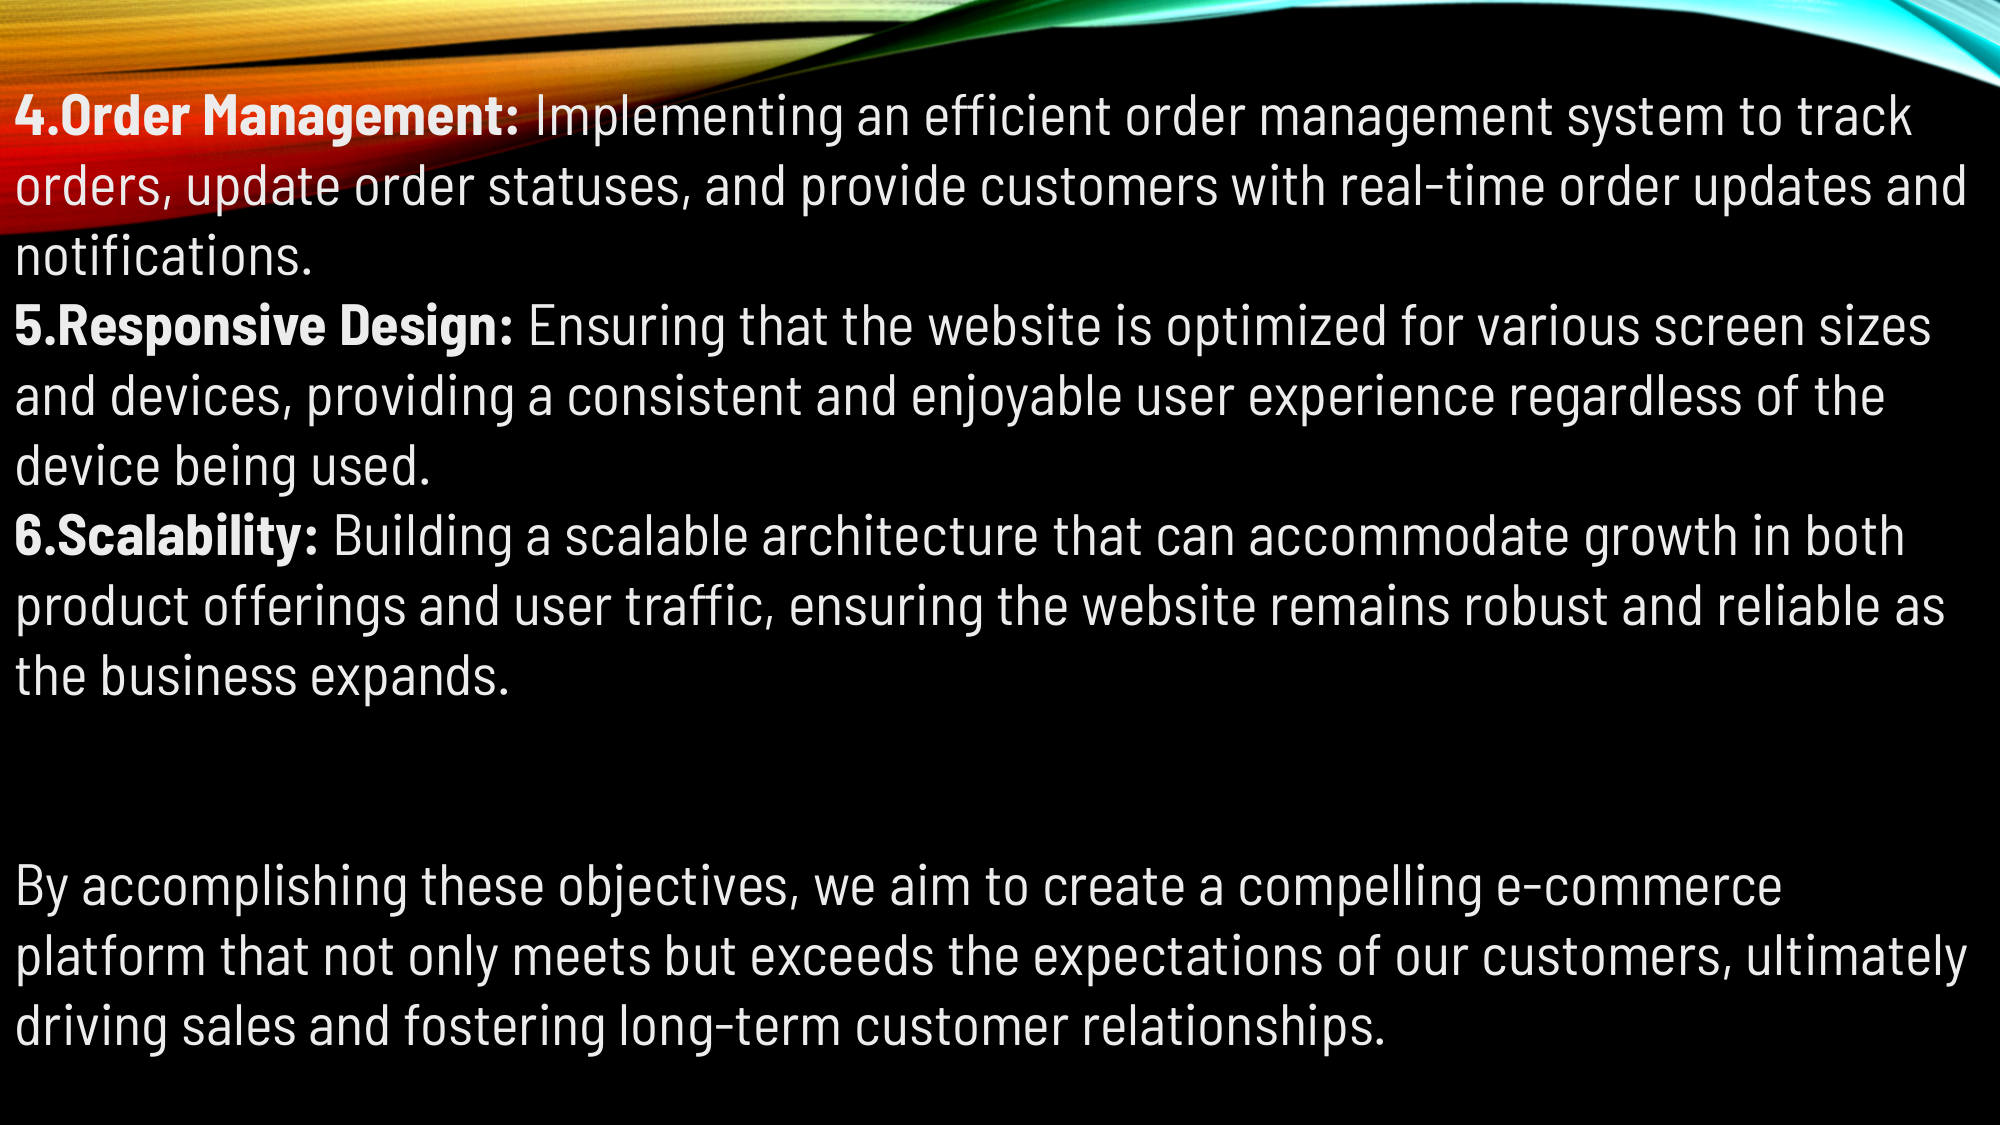

4.Order Management: Implementing an efficient order management system to track orders, update order statuses, and provide customers with real-time order updates and notifications.
5.Responsive Design: Ensuring that the website is optimized for various screen sizes and devices, providing a consistent and enjoyable user experience regardless of the device being used.
6.Scalability: Building a scalable architecture that can accommodate growth in both product offerings and user traffic, ensuring the website remains robust and reliable as the business expands.

By accomplishing these objectives, we aim to create a compelling e-commerce platform that not only meets but exceeds the expectations of our customers, ultimately driving sales and fostering long-term customer relationships.